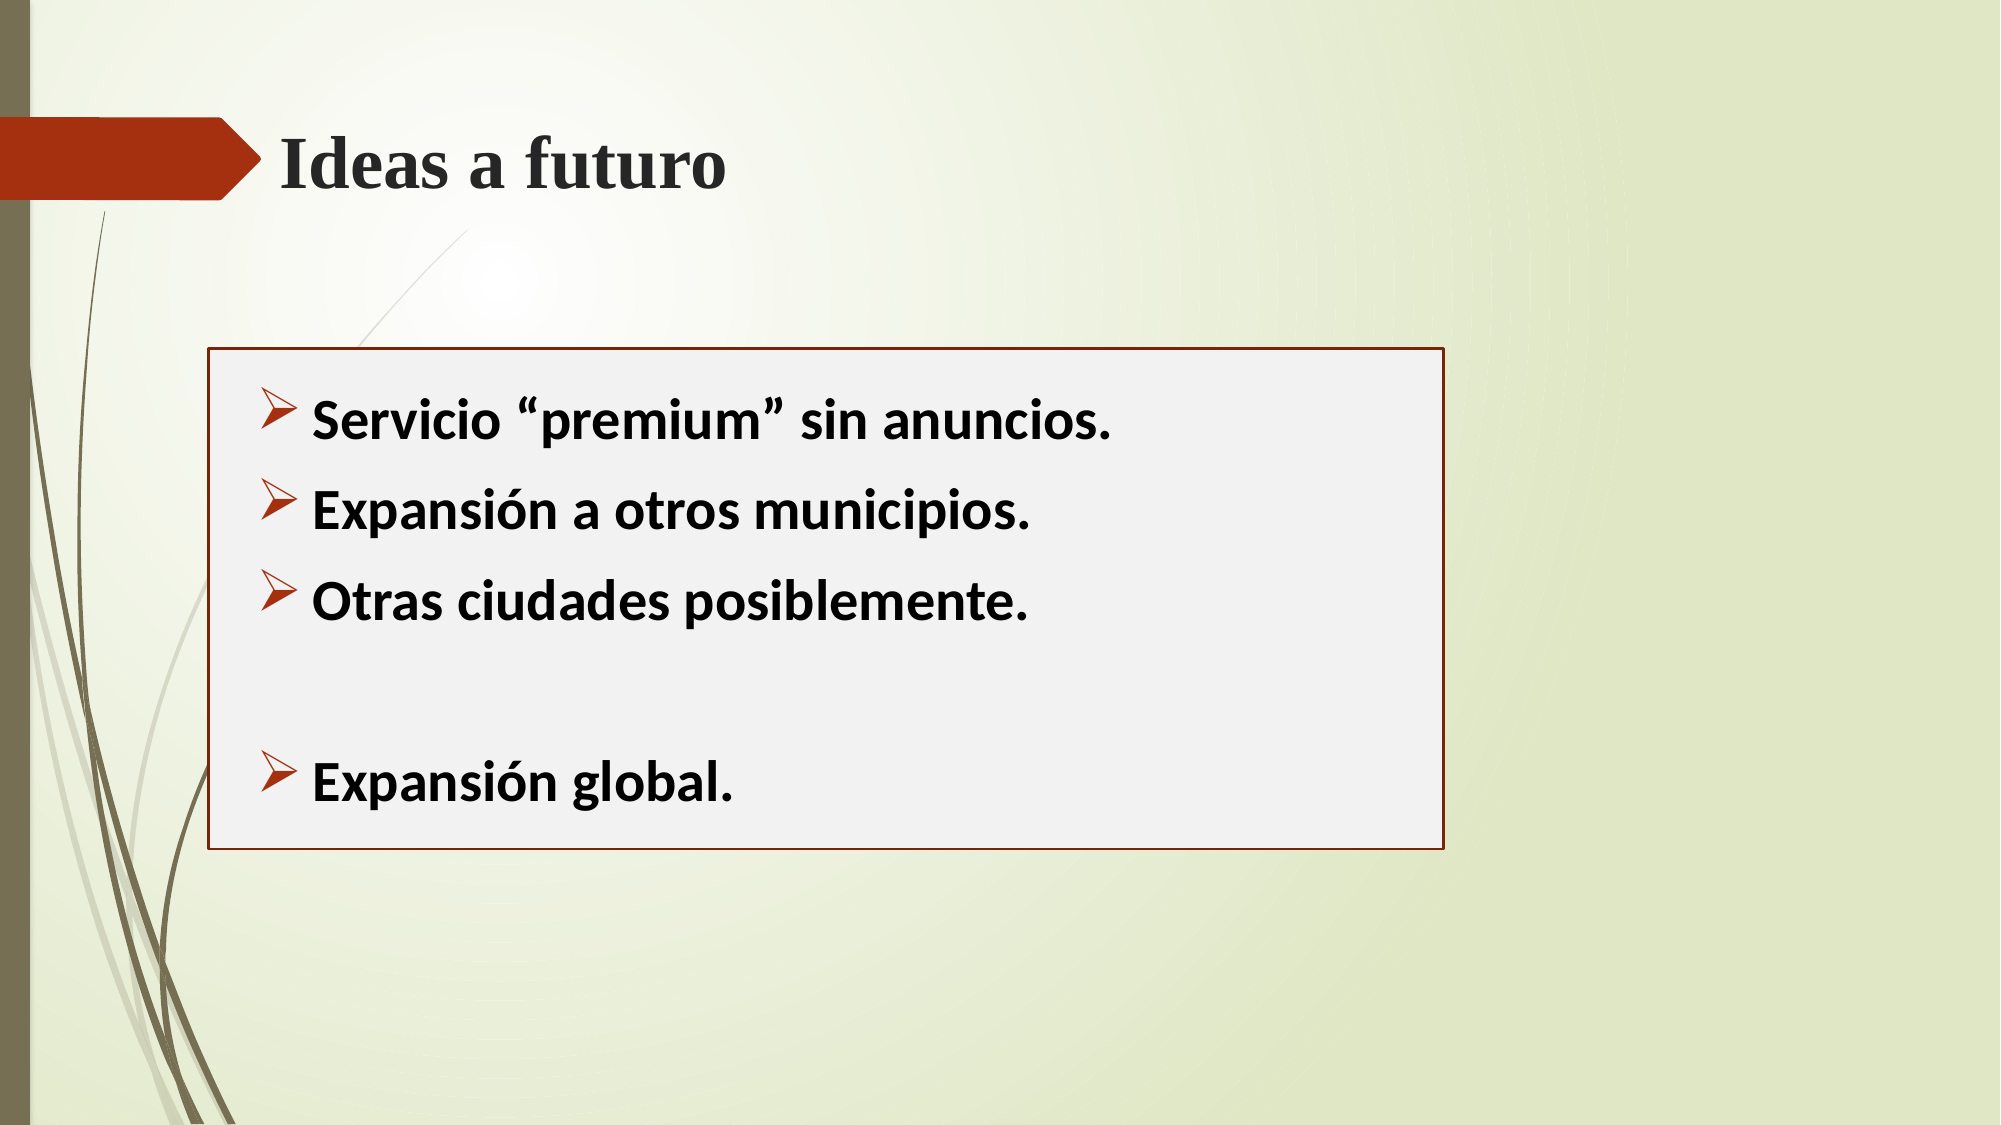

# Ideas a futuro

Servicio “premium” sin anuncios.
Expansión a otros municipios.
Otras ciudades posiblemente.

Expansión global.